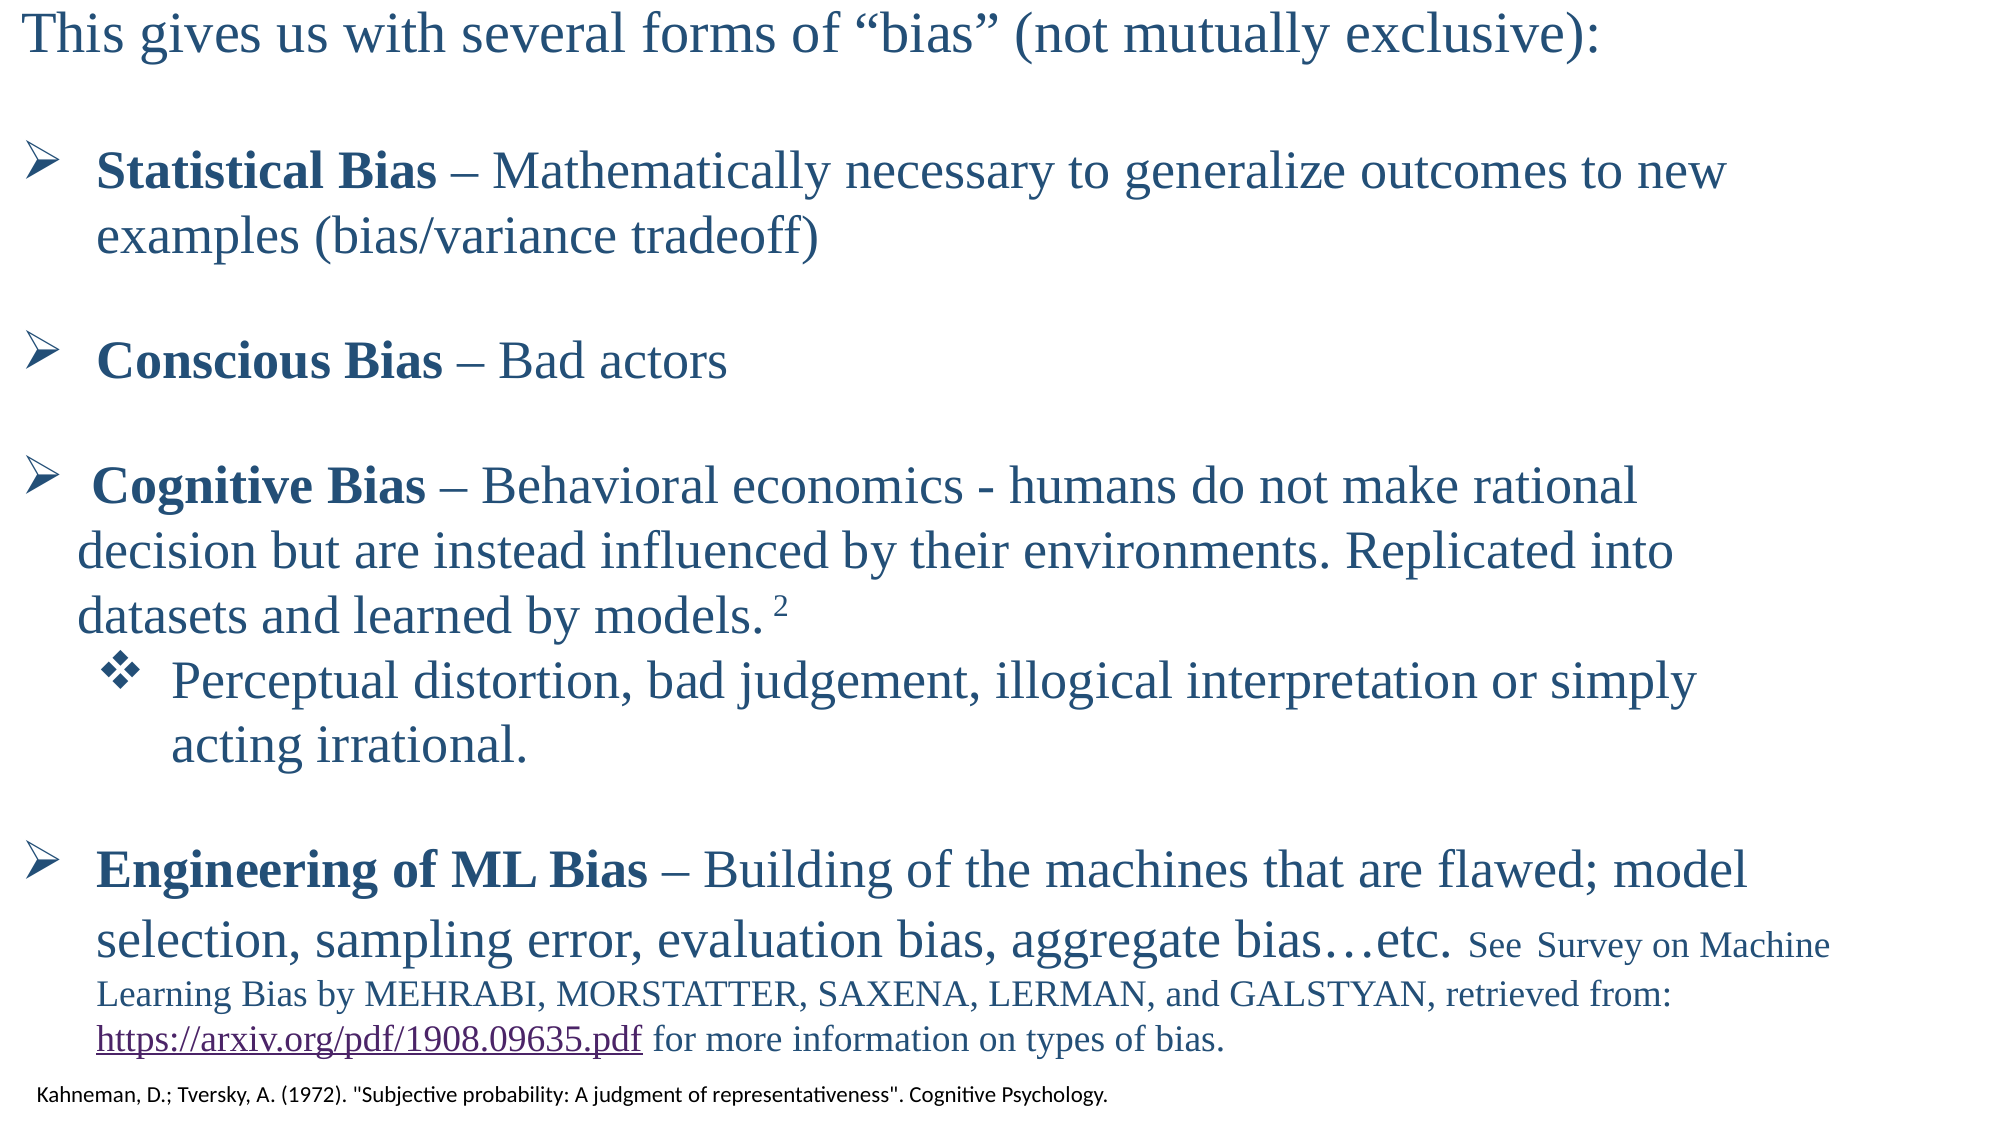

This gives us with several forms of “bias” (not mutually exclusive):

Statistical Bias – Mathematically necessary to generalize outcomes to new examples (bias/variance tradeoff)

Conscious Bias – Bad actors

 Cognitive Bias – Behavioral economics - humans do not make rational decision but are instead influenced by their environments. Replicated into datasets and learned by models. 2
Perceptual distortion, bad judgement, illogical interpretation or simply acting irrational.

Engineering of ML Bias – Building of the machines that are flawed; model selection, sampling error, evaluation bias, aggregate bias…etc. See Survey on Machine Learning Bias by MEHRABI, MORSTATTER, SAXENA, LERMAN, and GALSTYAN, retrieved from: https://arxiv.org/pdf/1908.09635.pdf for more information on types of bias.

Kahneman, D.; Tversky, A. (1972). "Subjective probability: A judgment of representativeness". Cognitive Psychology.